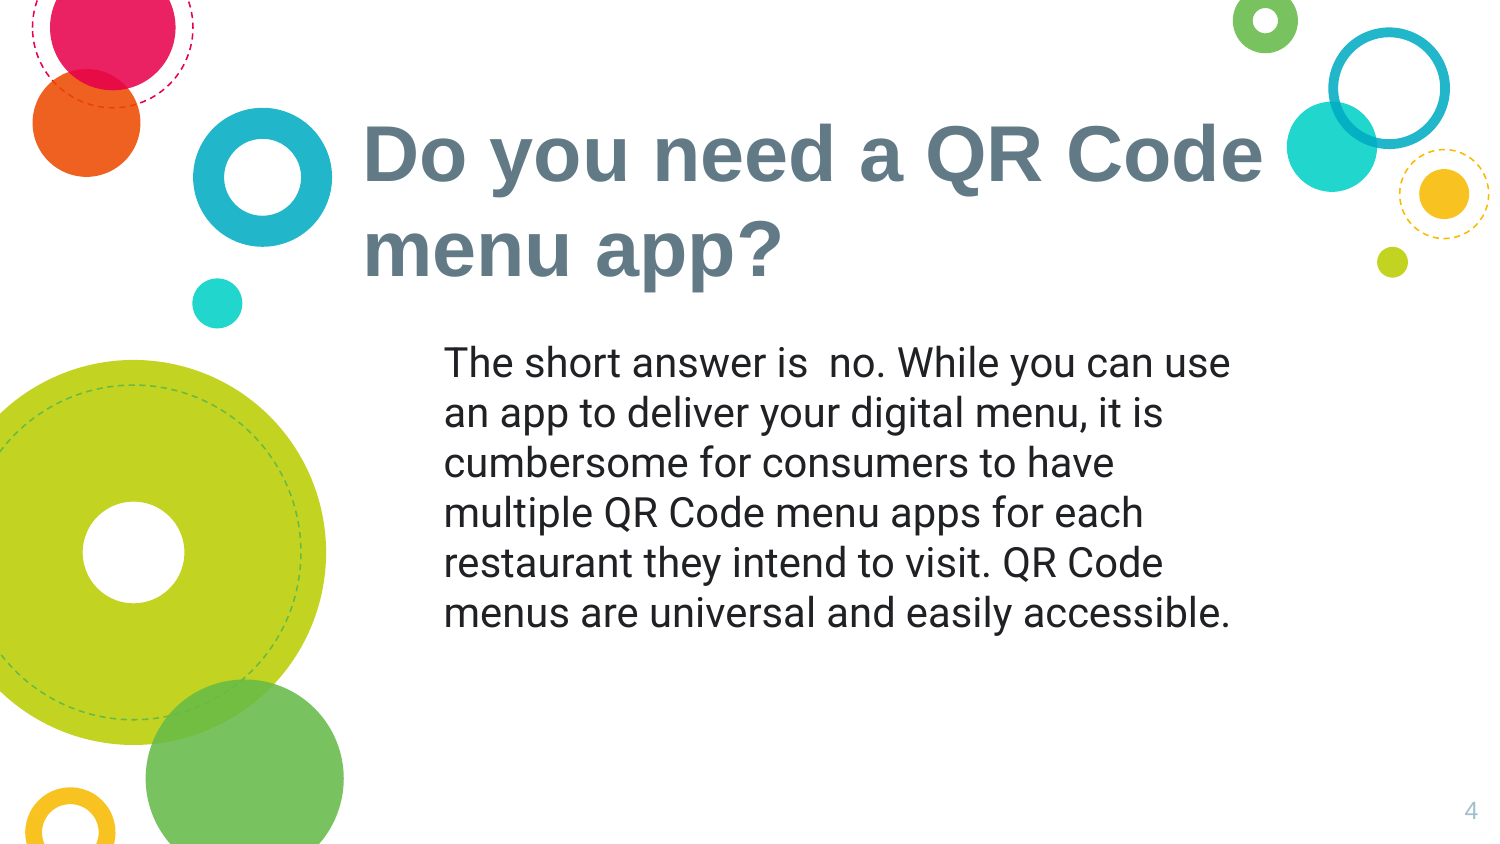

# Do you need a QR Code menu app?
The short answer is  no. While you can use an app to deliver your digital menu, it is cumbersome for consumers to have multiple QR Code menu apps for each restaurant they intend to visit. QR Code menus are universal and easily accessible.
4